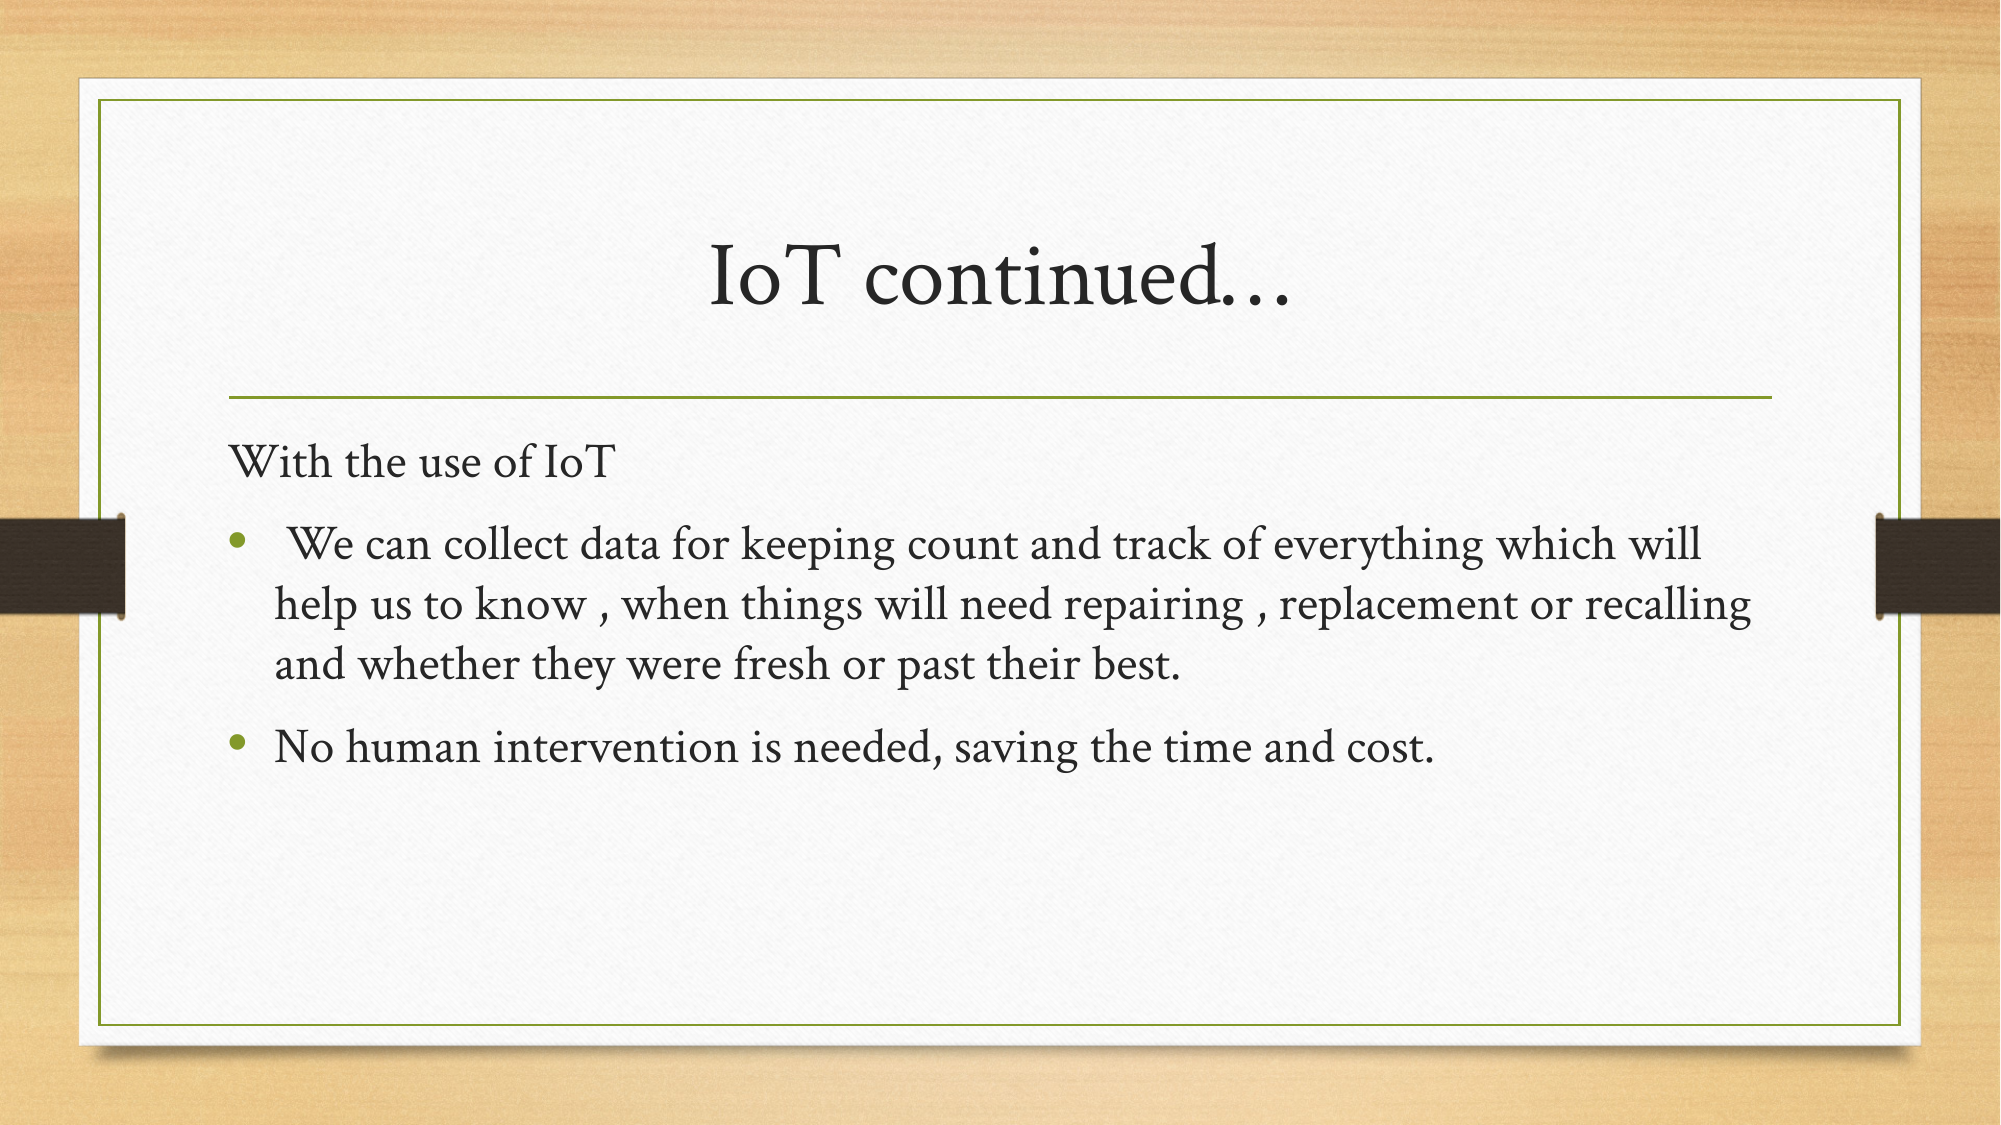

# IoT continued…
With the use of IoT
 We can collect data for keeping count and track of everything which will help us to know , when things will need repairing , replacement or recalling and whether they were fresh or past their best.
No human intervention is needed, saving the time and cost.